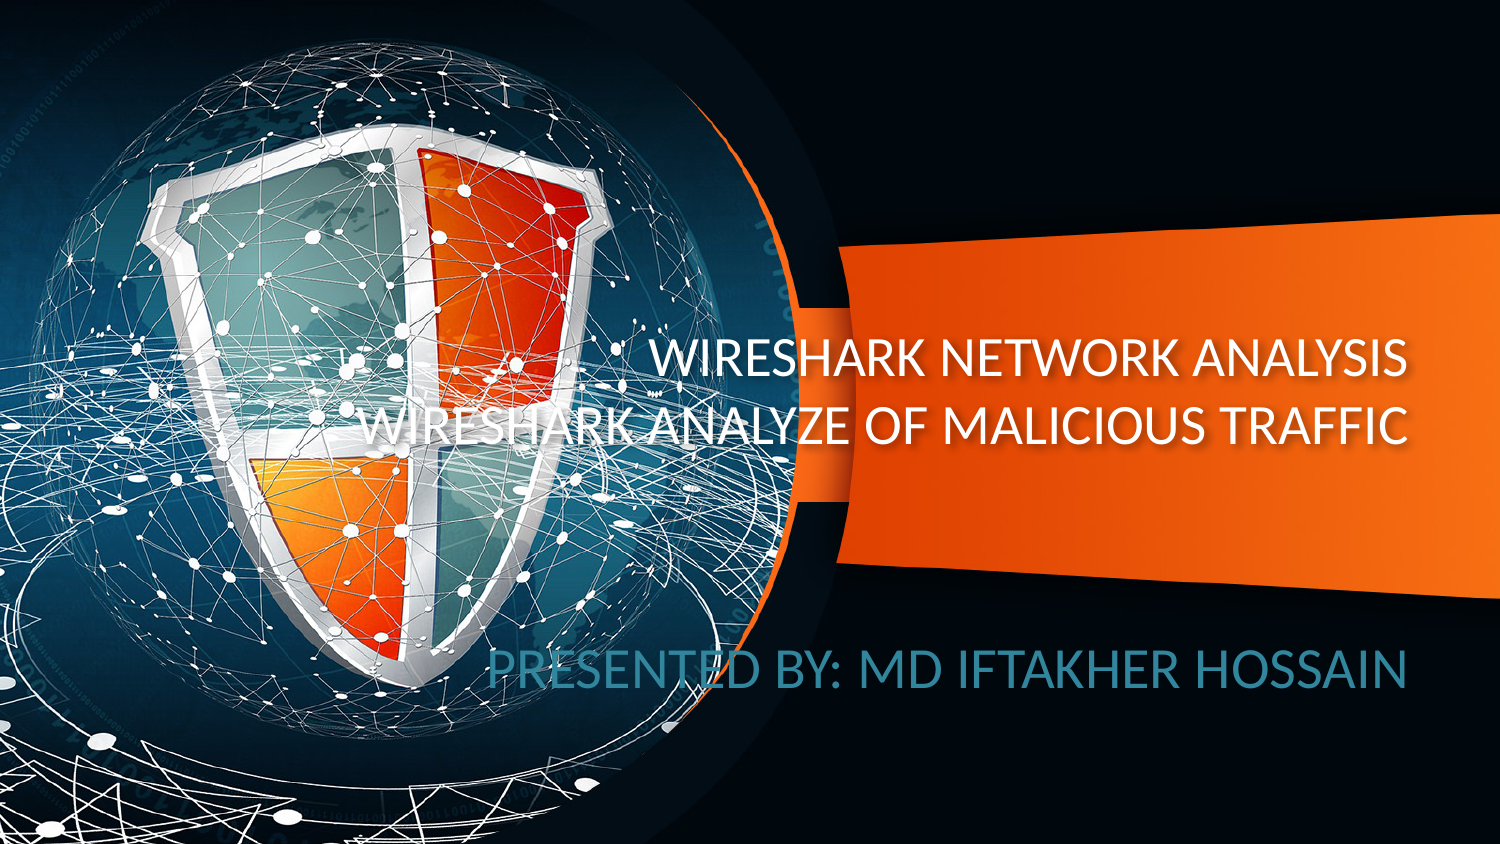

# WIRESHARK NETWORK ANALYSIS WIRESHARK ANALYZE OF MALICIOUS TRAFFIC
PRESENTED BY: MD IFTAKHER HOSSAIN